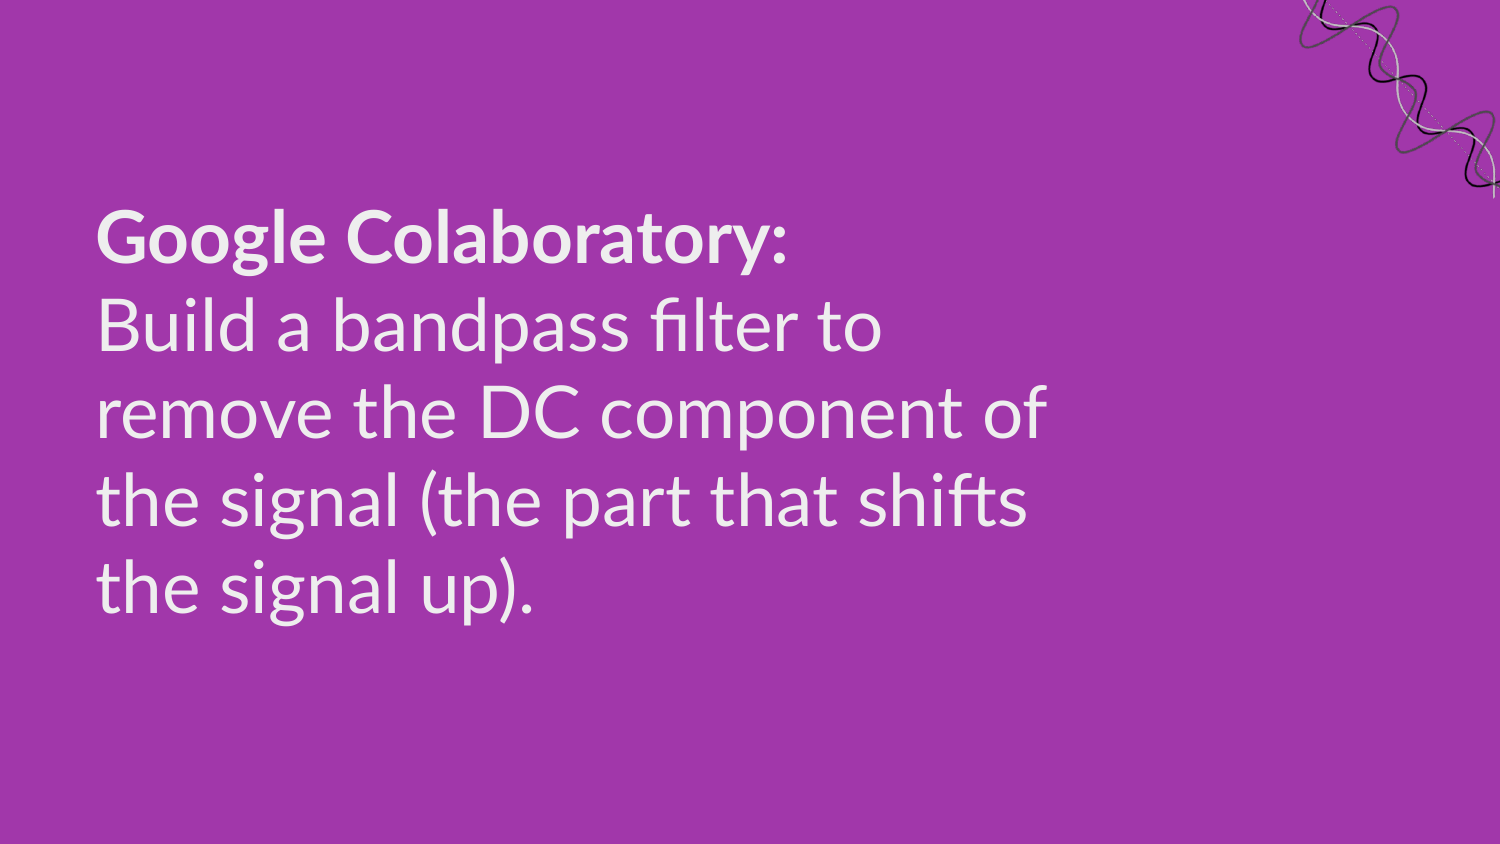

# Google Colaboratory:
Build a bandpass filter to remove the DC component of the signal (the part that shifts the signal up).